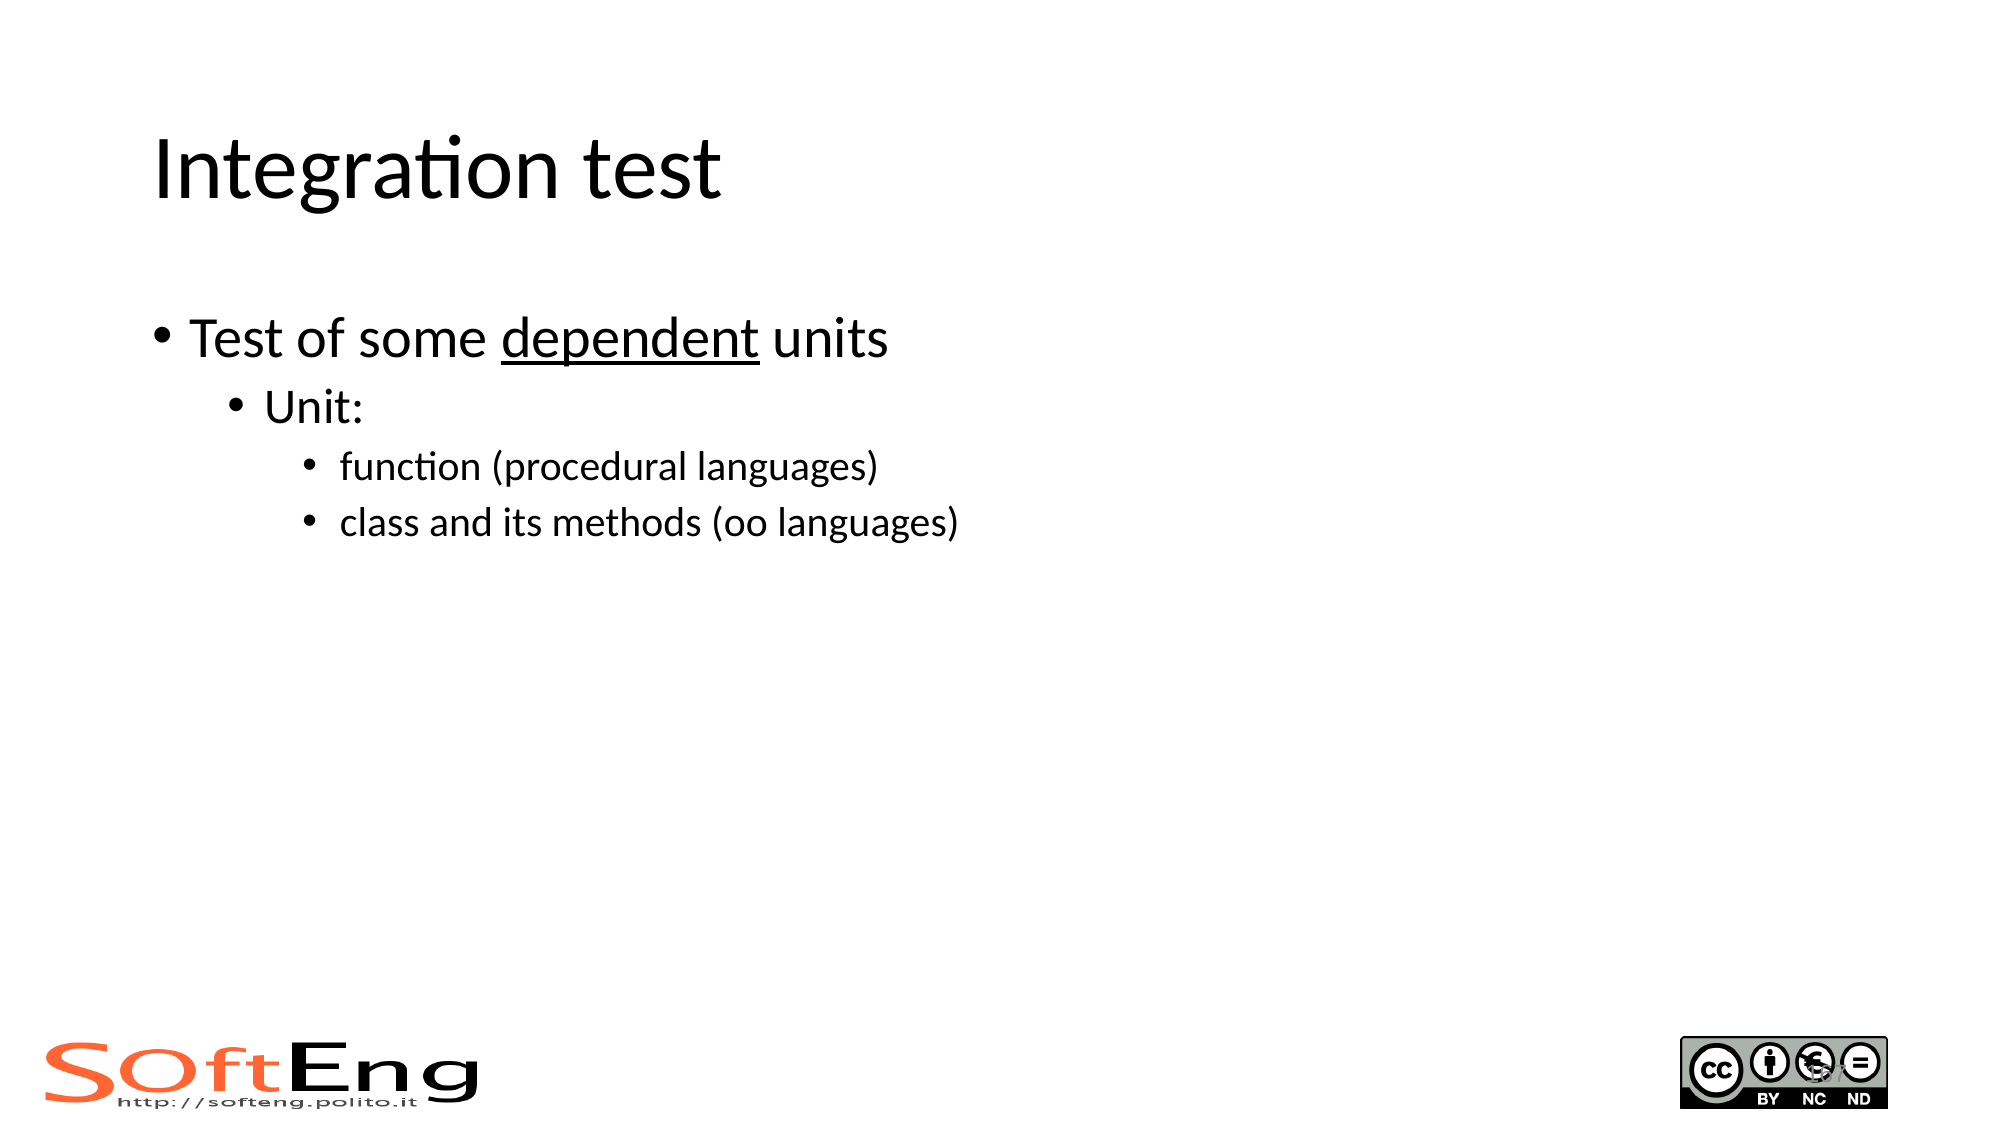

# Integration test
Test of some dependent units
Unit:
function (procedural languages)
class and its methods (oo languages)
167